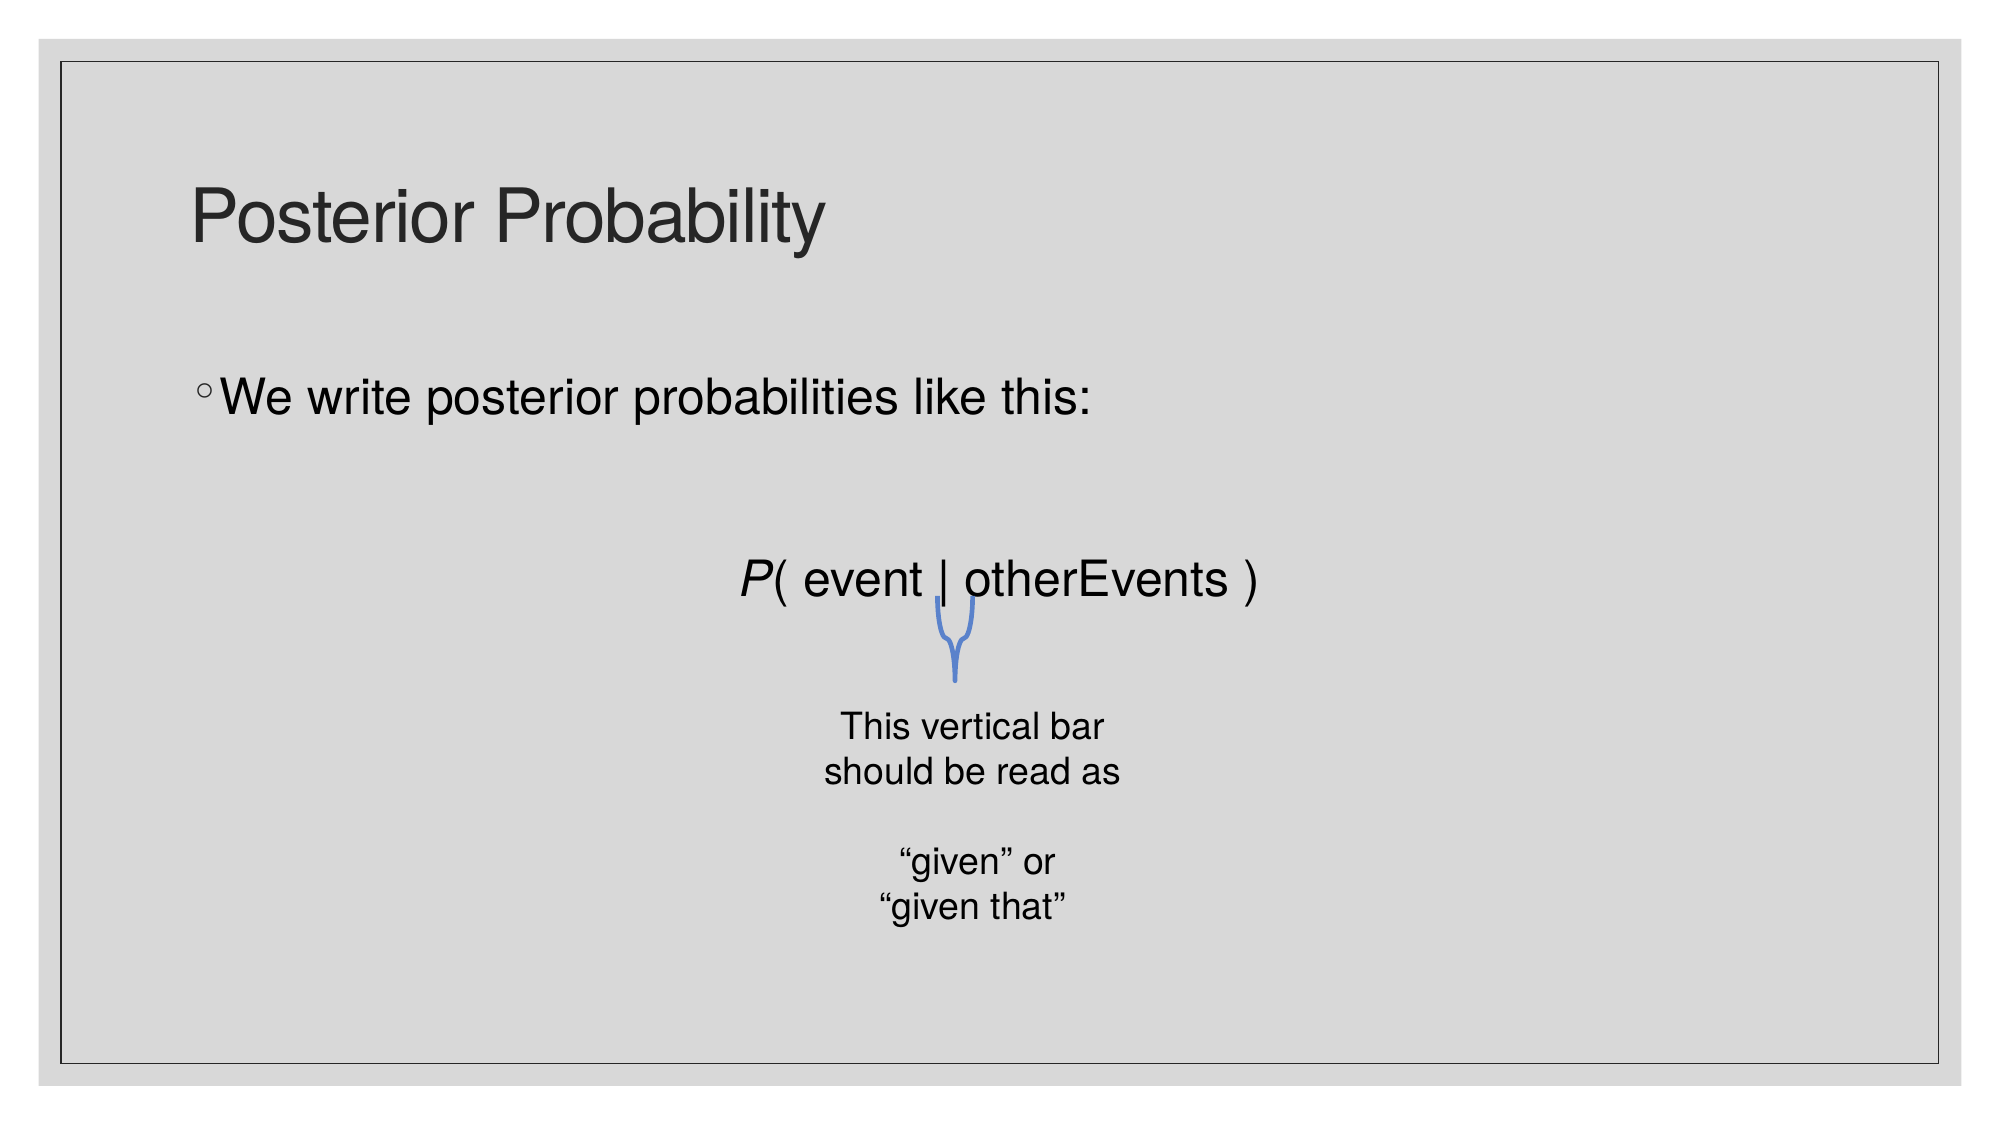

# Posterior Probability
We write posterior probabilities like this:

P( event | otherEvents )

This vertical bar should be read as

 “given” or
“given that”